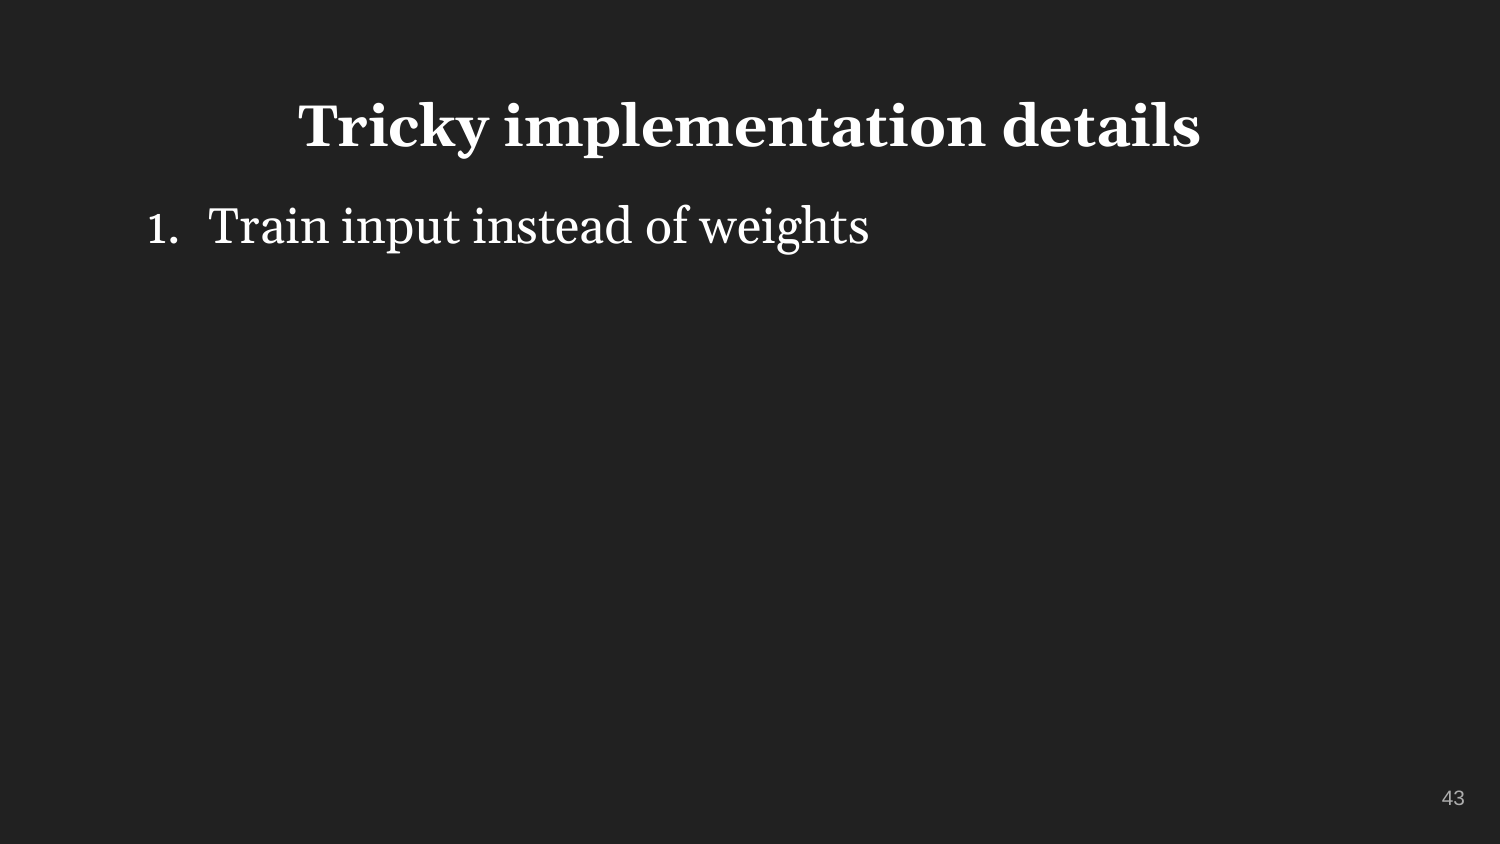

# Tricky implementation details
Train input instead of weights
43